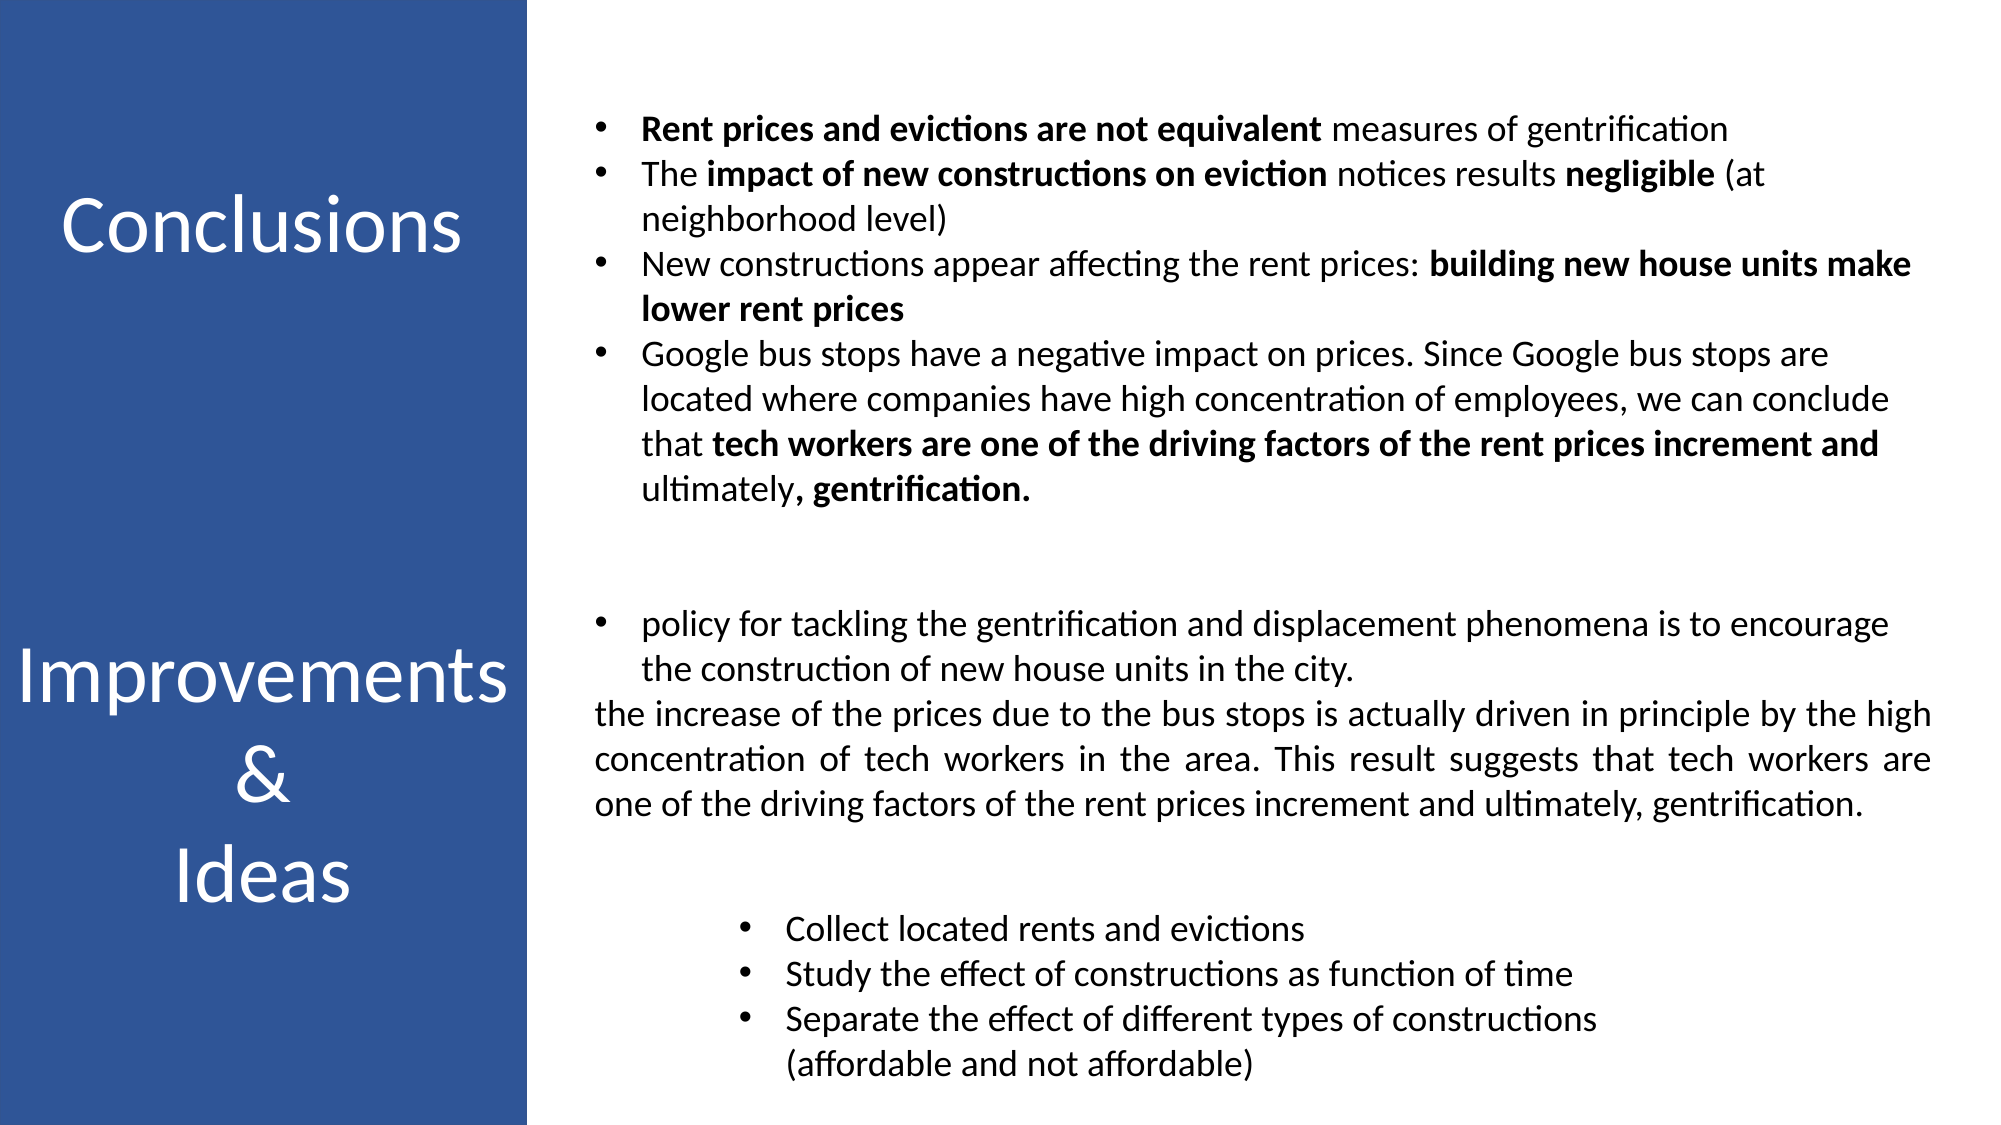

Rent prices and evictions are not equivalent measures of gentrification
The impact of new constructions on eviction notices results negligible (at neighborhood level)
New constructions appear affecting the rent prices: building new house units make lower rent prices
Google bus stops have a negative impact on prices. Since Google bus stops are located where companies have high concentration of employees, we can conclude that tech workers are one of the driving factors of the rent prices increment and ultimately, gentrification.

policy for tackling the gentrification and displacement phenomena is to encourage the construction of new house units in the city.
the increase of the prices due to the bus stops is actually driven in principle by the high concentration of tech workers in the area. This result suggests that tech workers are one of the driving factors of the rent prices increment and ultimately, gentrification.

Conclusions
Improvements
&
Ideas
Collect located rents and evictions
Study the effect of constructions as function of time
Separate the effect of different types of constructions (affordable and not affordable)